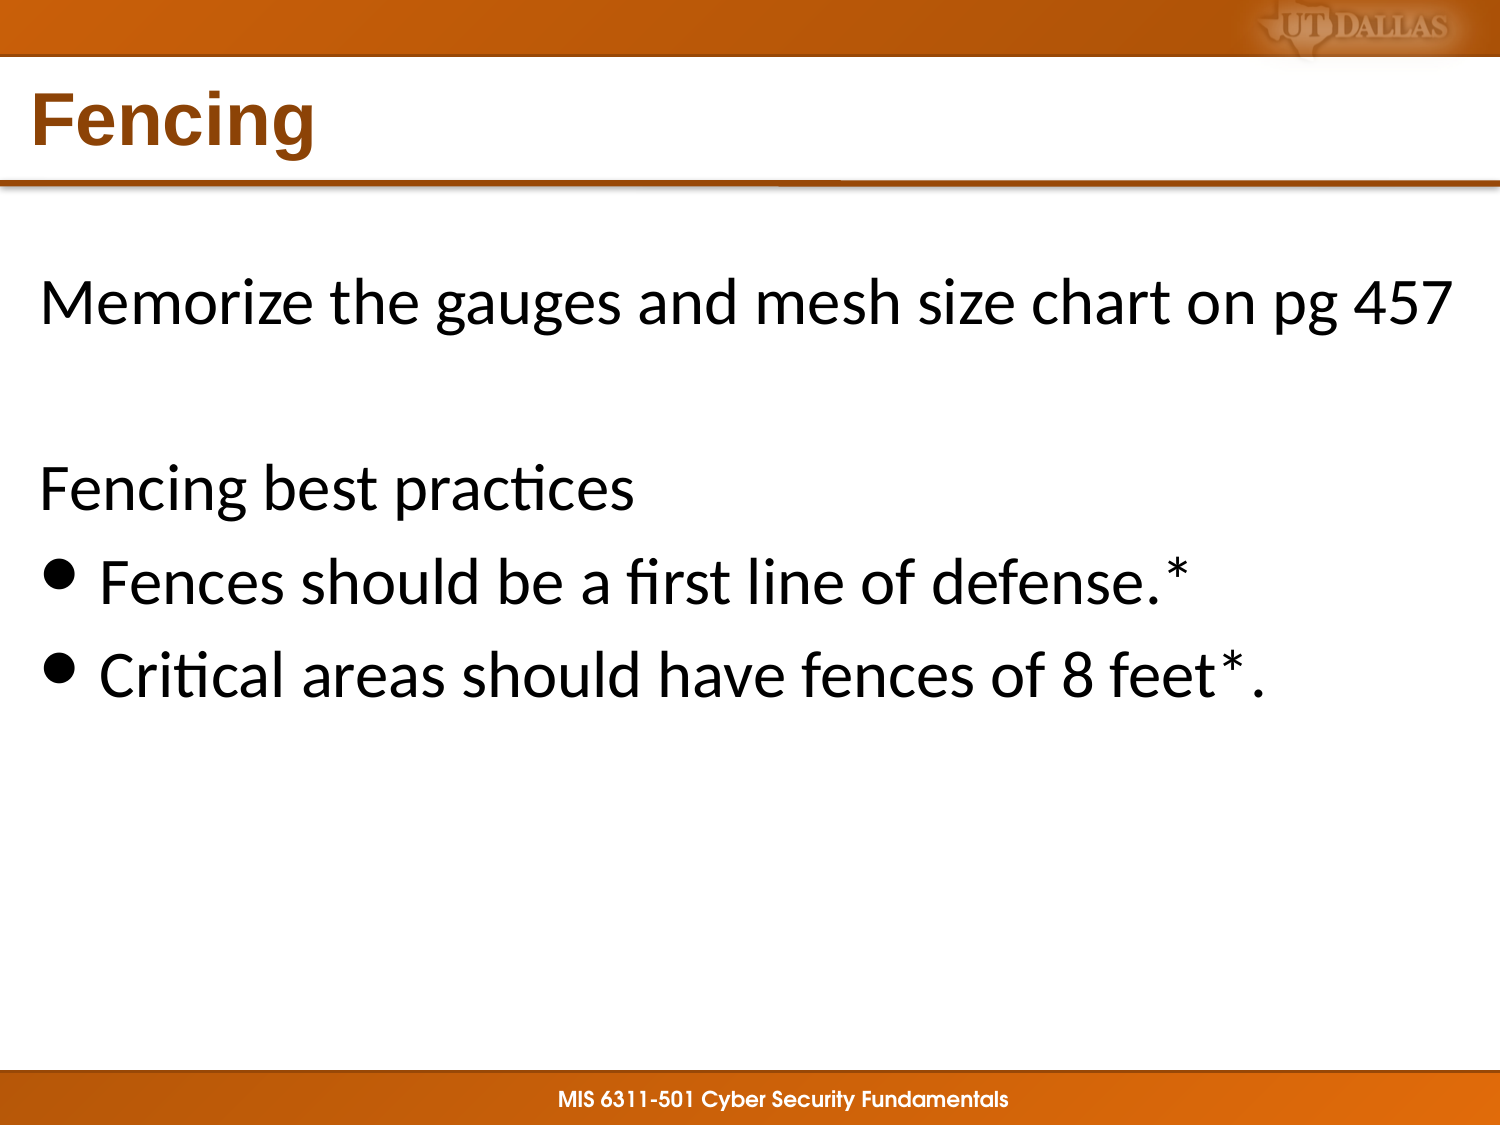

# Fencing
Memorize the gauges and mesh size chart on pg 457

Fencing best practices
Fences should be a first line of defense.*
Critical areas should have fences of 8 feet*.